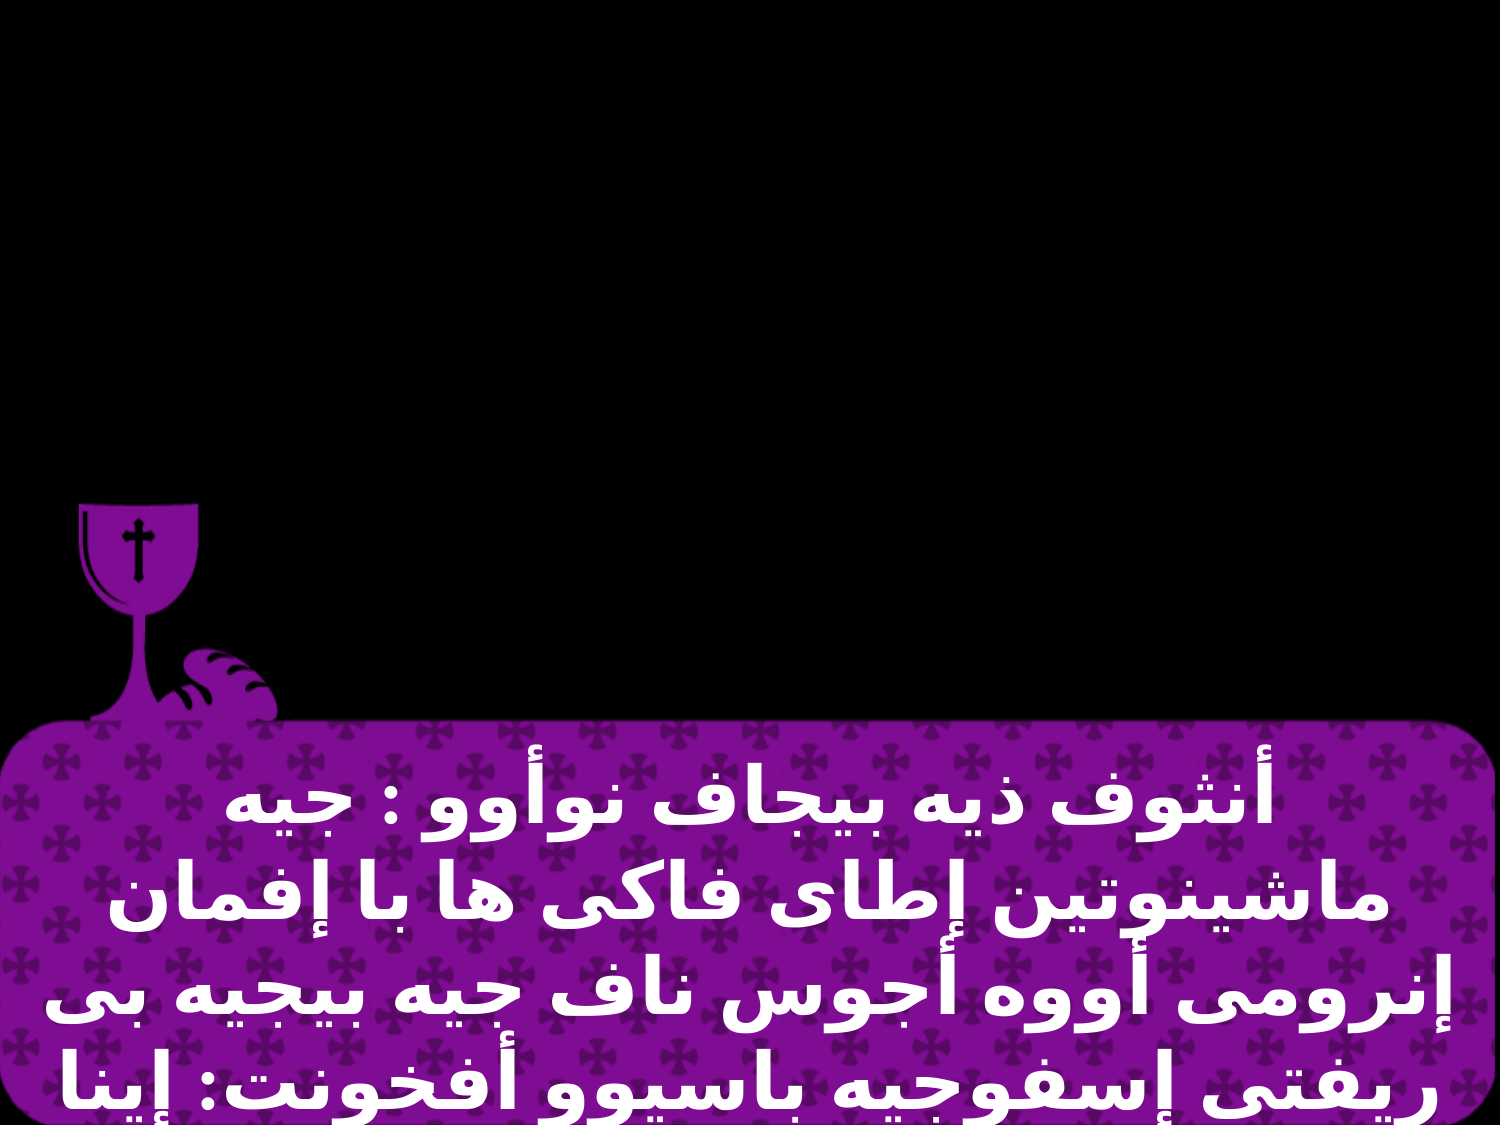

# أنثوف ذيه بيجاف نوأوو : جيه ماشينوتين إطاى فاكى ها با إفمان إنرومى أووه أجوس ناف جيه بيجيه بى ريفتى إسفوجيه باسيوو أفخونت: إينا إرى إمباباسخا خاطوتك نيم نا ماثيتيس